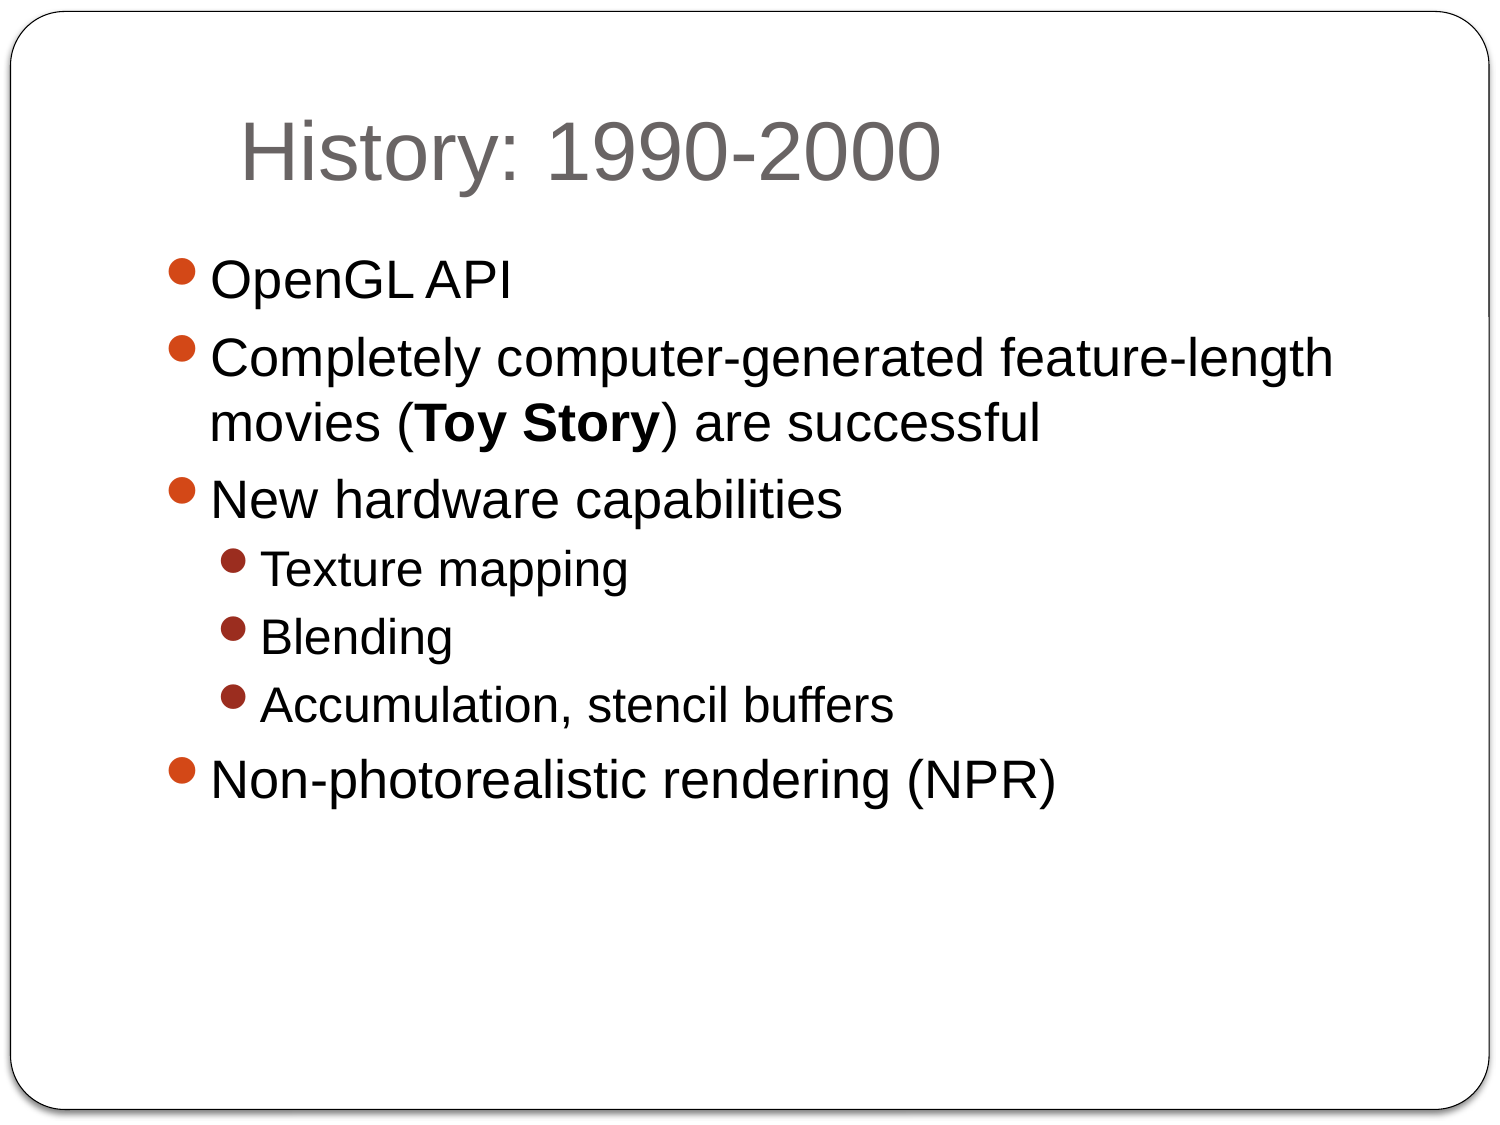

# History: 1990-2000
OpenGL API
Completely computer-generated feature-length movies (Toy Story) are successful
New hardware capabilities
Texture mapping
Blending
Accumulation, stencil buffers
Non-photorealistic rendering (NPR)